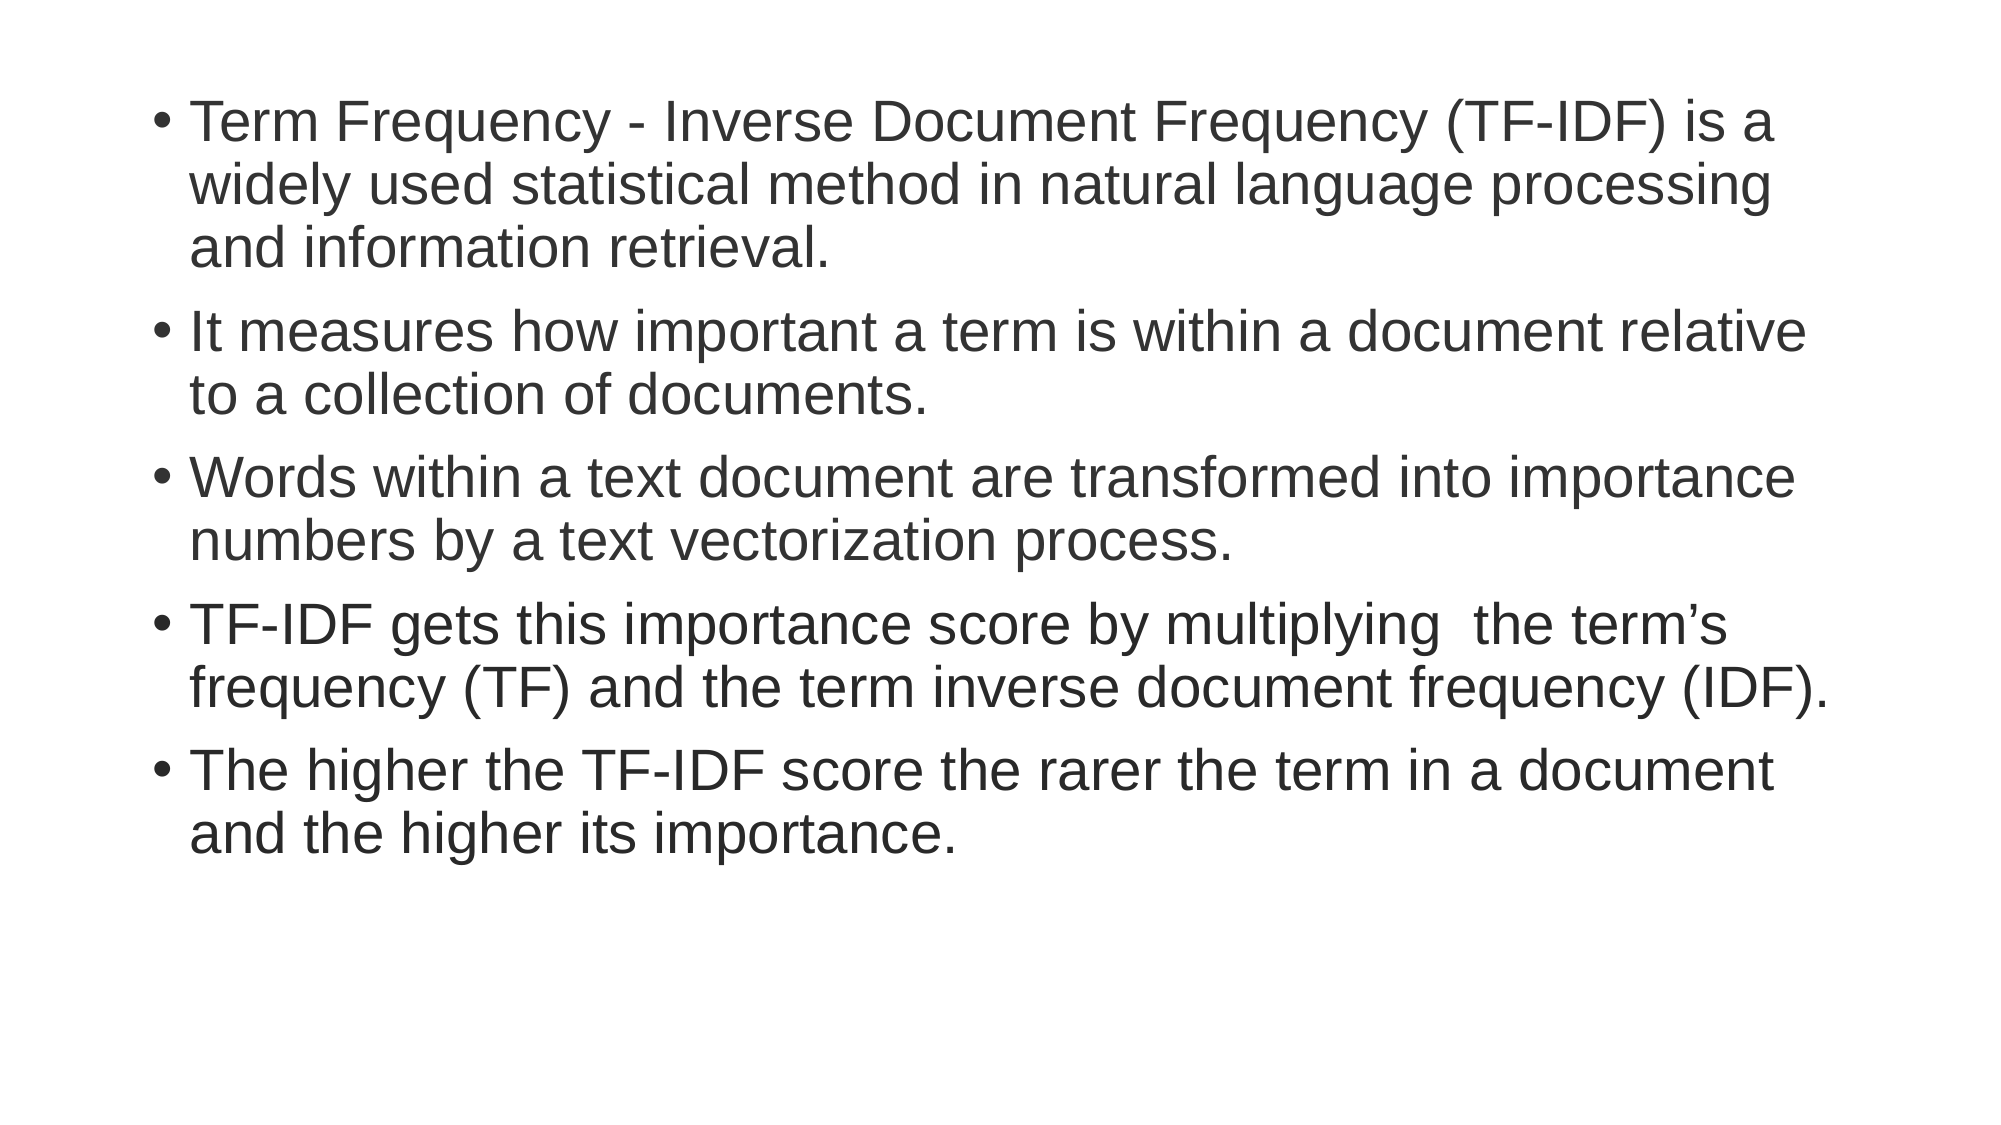

Term Frequency - Inverse Document Frequency (TF-IDF) is a widely used statistical method in natural language processing and information retrieval.
It measures how important a term is within a document relative to a collection of documents.
Words within a text document are transformed into importance numbers by a text vectorization process.
TF-IDF gets this importance score by multiplying  the term’s frequency (TF) and the term inverse document frequency (IDF).
The higher the TF-IDF score the rarer the term in a document and the higher its importance.